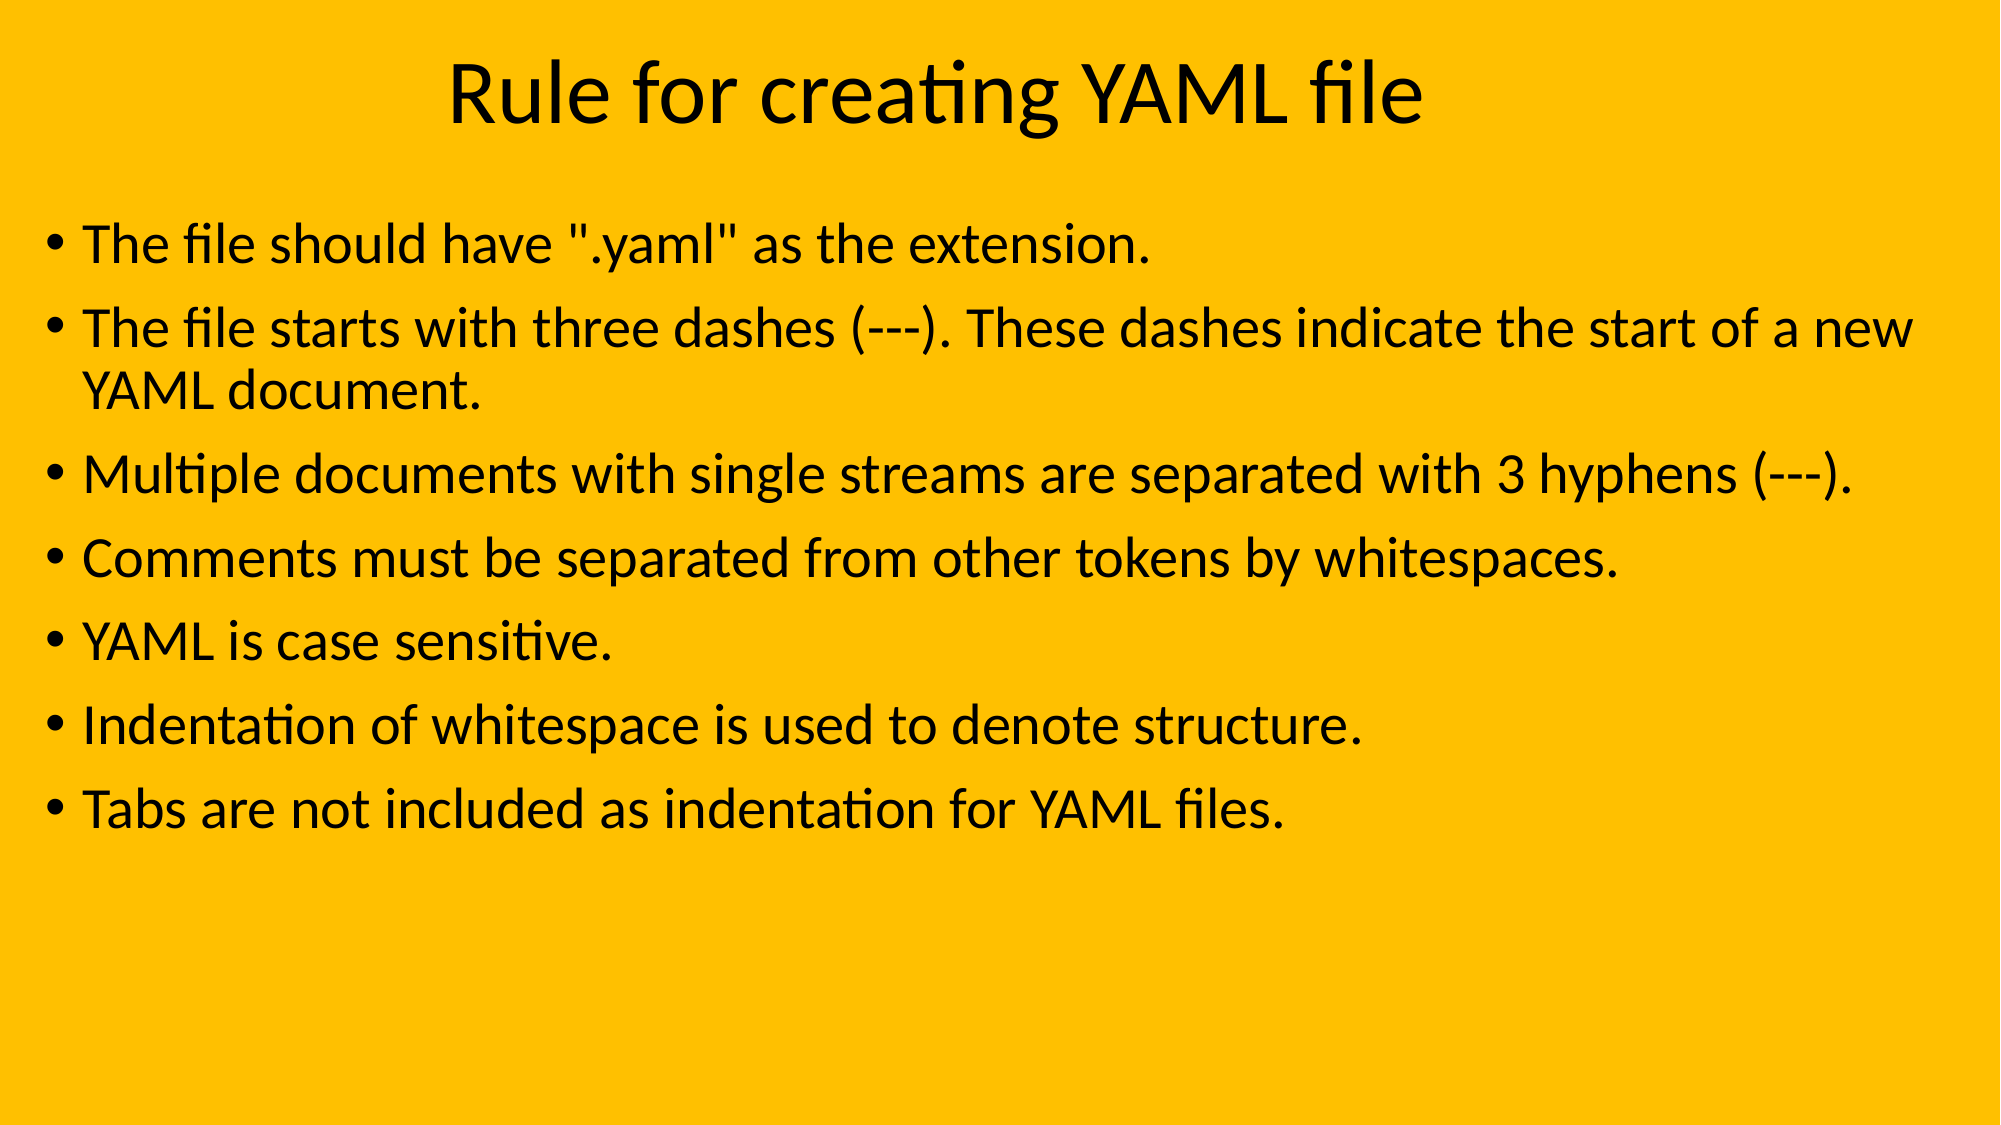

# Rule for creating YAML file
The file should have ".yaml" as the extension.
The file starts with three dashes (---). These dashes indicate the start of a new YAML document.
Multiple documents with single streams are separated with 3 hyphens (---).
Comments must be separated from other tokens by whitespaces.
YAML is case sensitive.
Indentation of whitespace is used to denote structure.
Tabs are not included as indentation for YAML files.